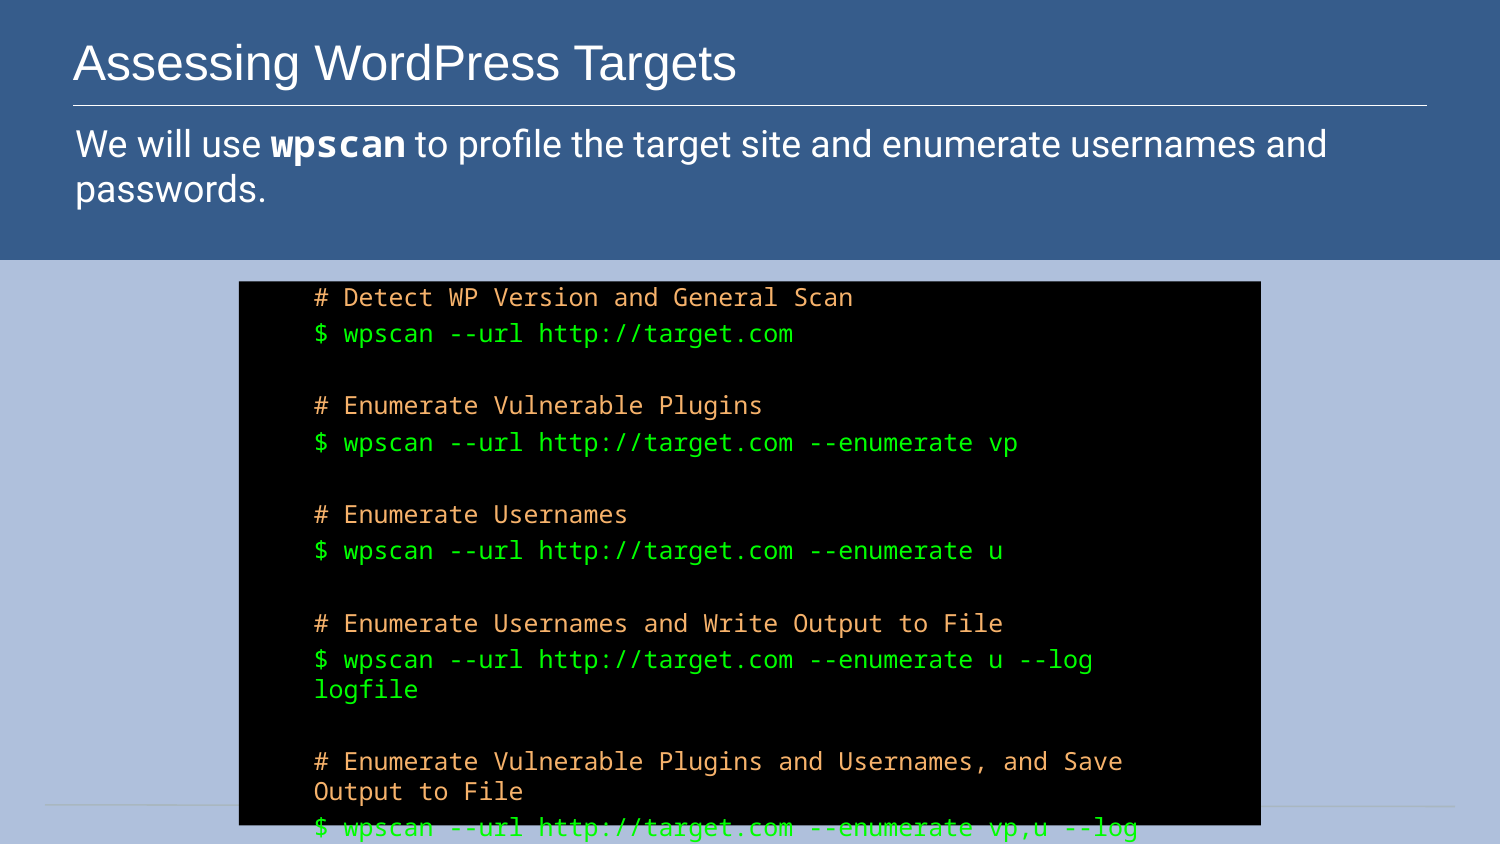

# Assessing WordPress Targets

We will use wpscan to profile the target site and enumerate usernames and passwords.

# Detect WP Version and General Scan
$ wpscan --url http://target.com

# Enumerate Vulnerable Plugins
$ wpscan --url http://target.com --enumerate vp

# Enumerate Usernames
$ wpscan --url http://target.com --enumerate u

# Enumerate Usernames and Write Output to File
$ wpscan --url http://target.com --enumerate u --log logfile

# Enumerate Vulnerable Plugins and Usernames, and Save Output to File
$ wpscan --url http://target.com --enumerate vp,u --log logfile